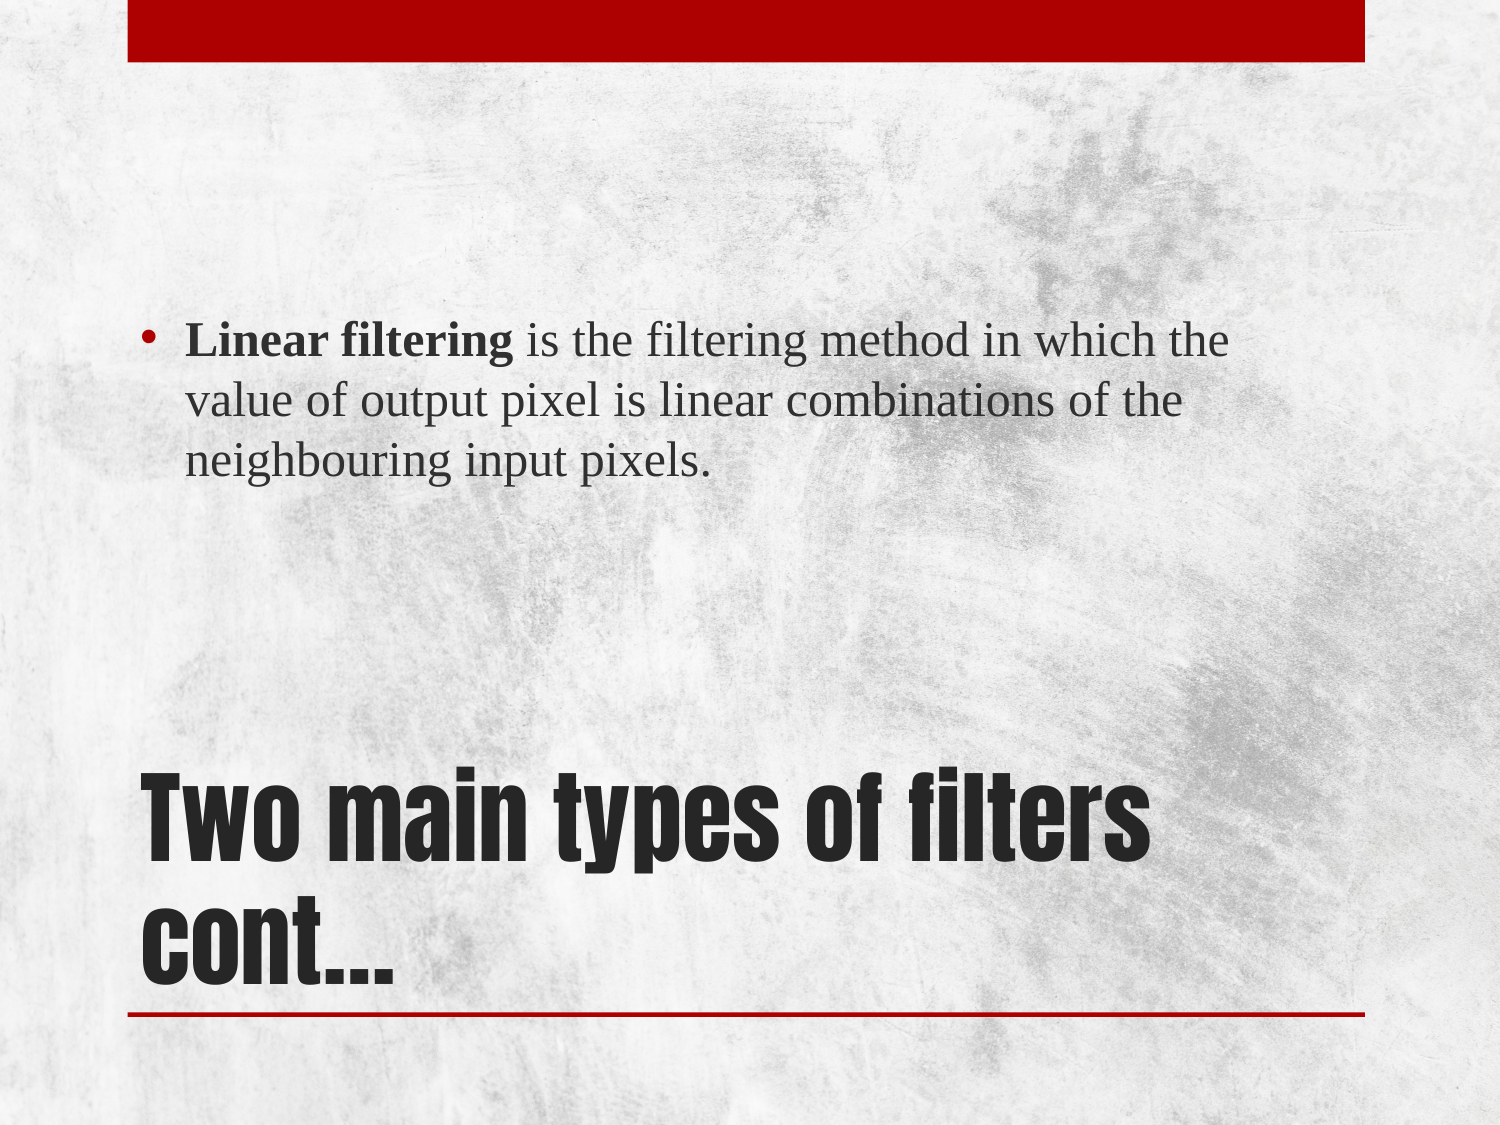

Linear filtering is the filtering method in which the value of output pixel is linear combinations of the neighbouring input pixels.

# Two main types of filters cont…